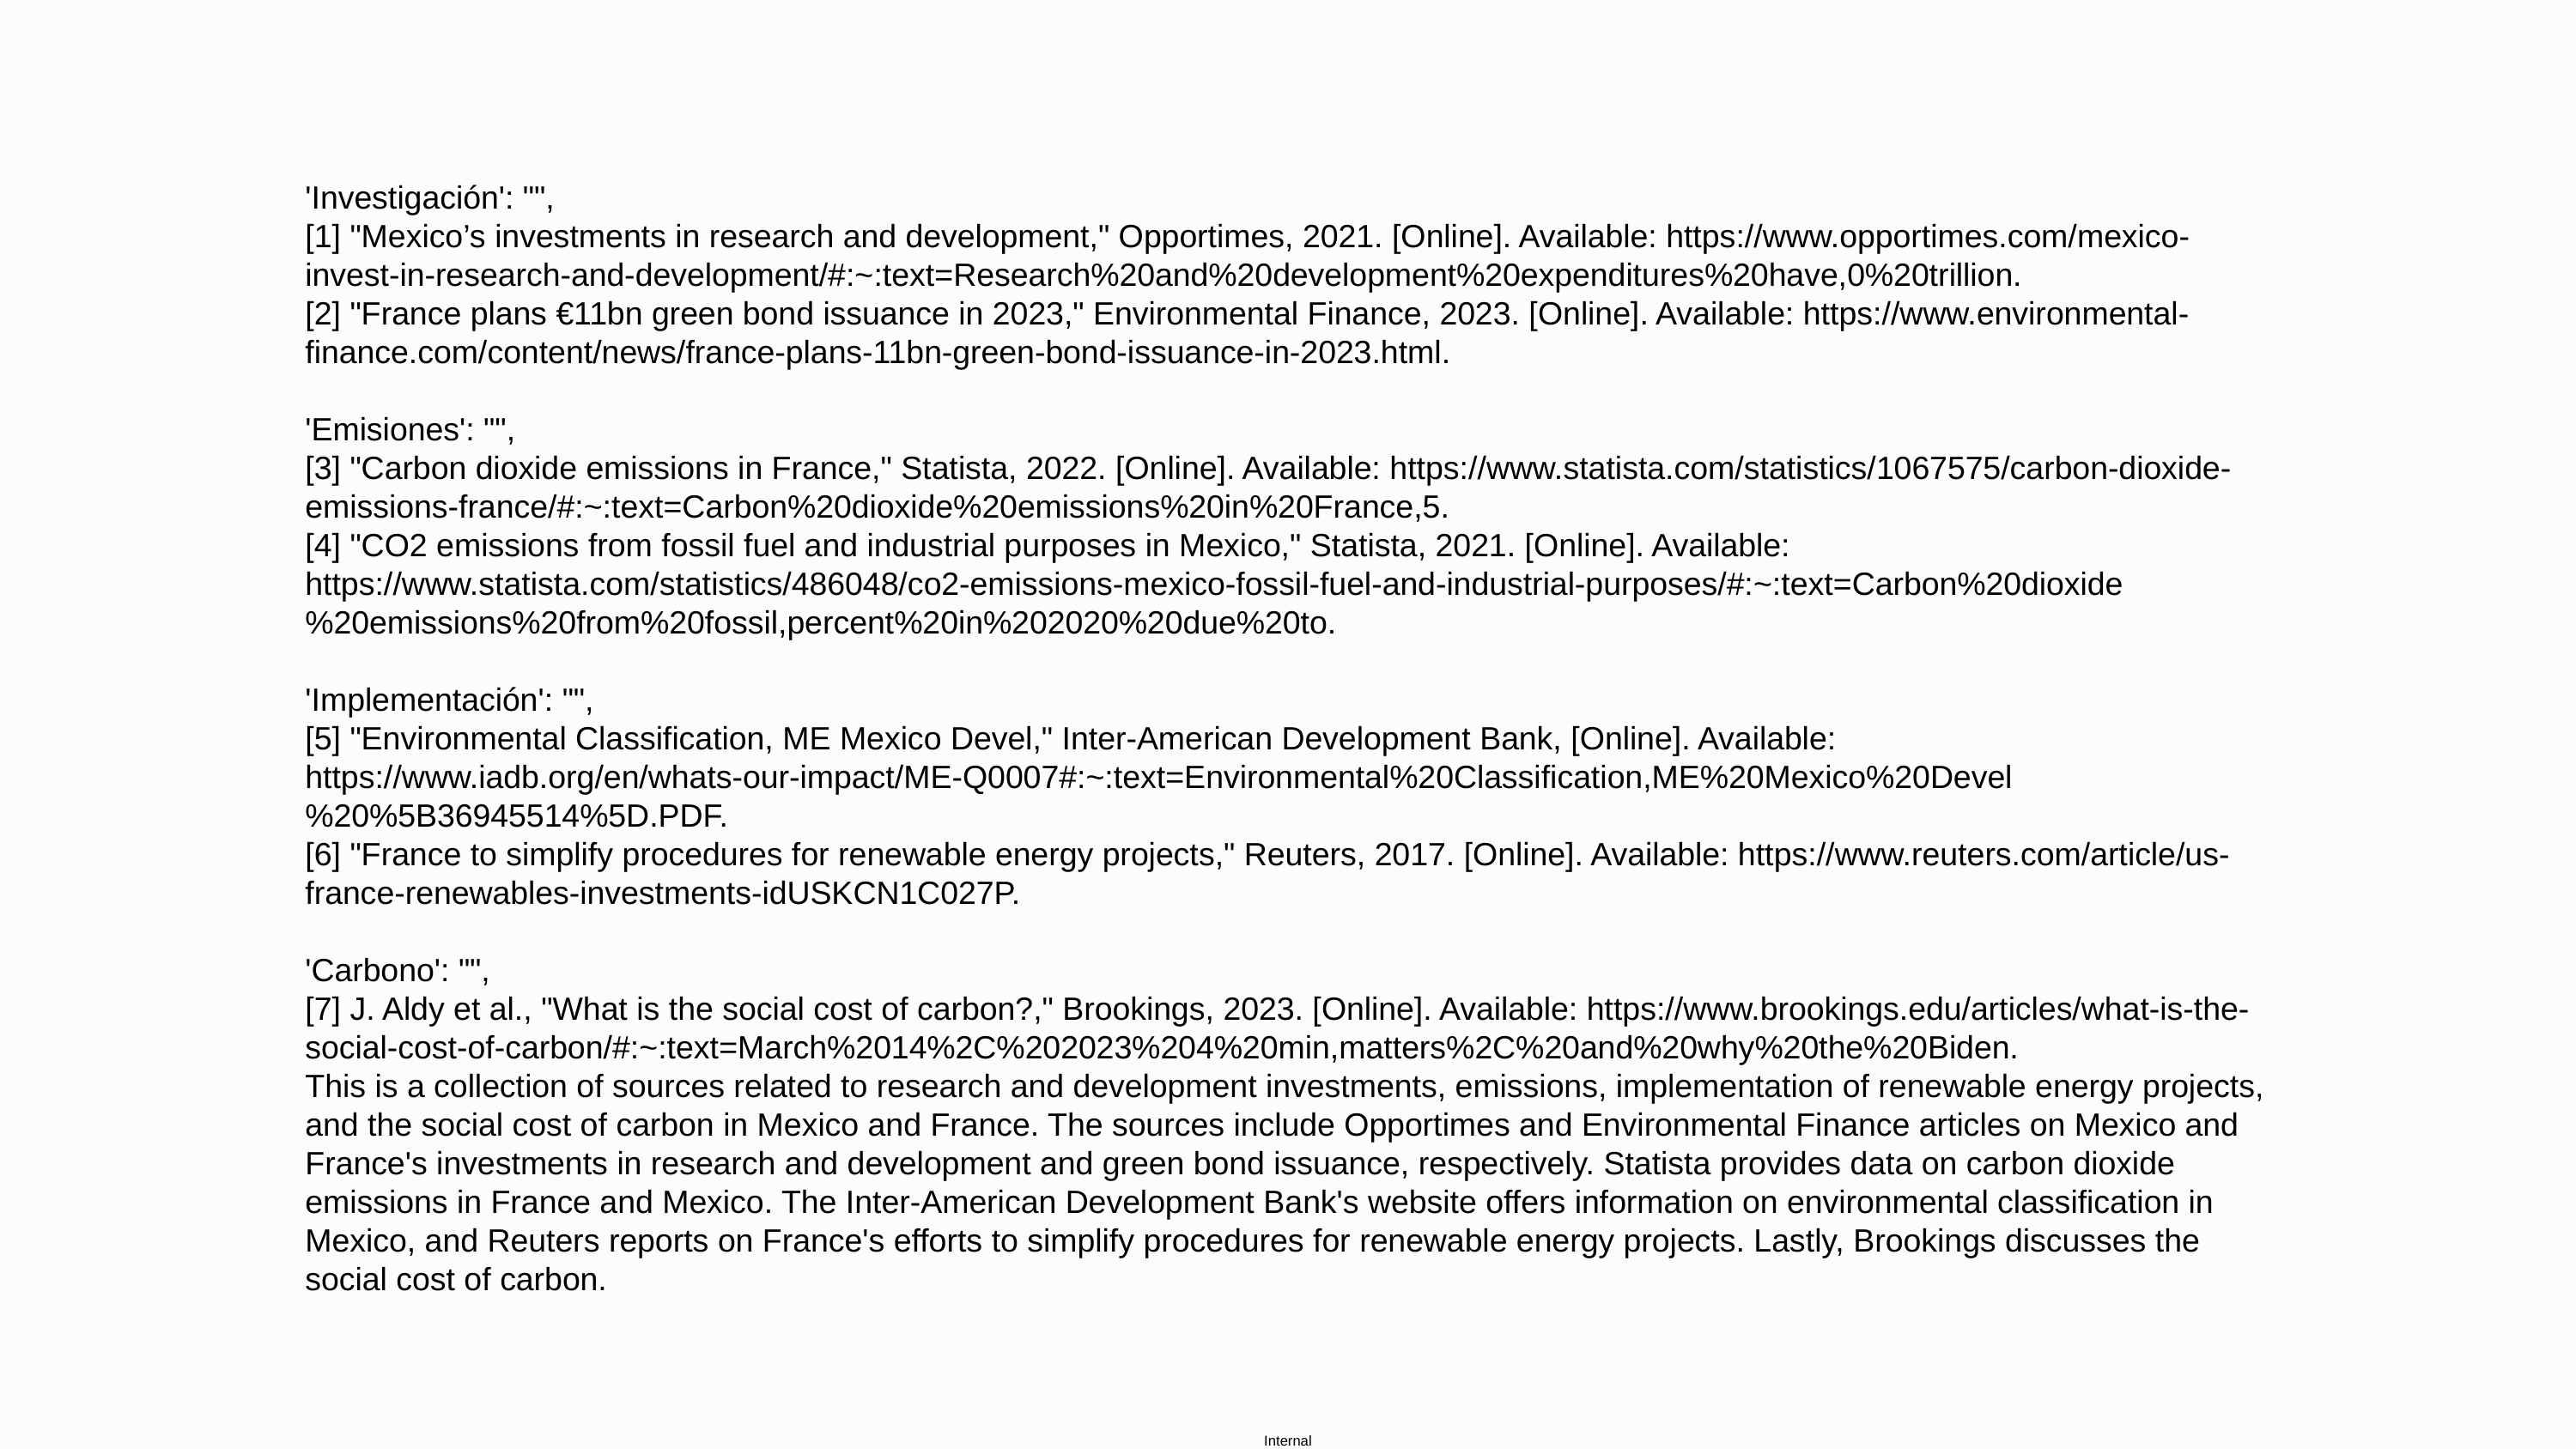

'Investigación': "",
[1] "Mexico’s investments in research and development," Opportimes, 2021. [Online]. Available: https://www.opportimes.com/mexico-invest-in-research-and-development/#:~:text=Research%20and%20development%20expenditures%20have,0%20trillion.
[2] "France plans €11bn green bond issuance in 2023," Environmental Finance, 2023. [Online]. Available: https://www.environmental-finance.com/content/news/france-plans-11bn-green-bond-issuance-in-2023.html.

'Emisiones': "",
[3] "Carbon dioxide emissions in France," Statista, 2022. [Online]. Available: https://www.statista.com/statistics/1067575/carbon-dioxide-emissions-france/#:~:text=Carbon%20dioxide%20emissions%20in%20France,5.
[4] "CO2 emissions from fossil fuel and industrial purposes in Mexico," Statista, 2021. [Online]. Available: https://www.statista.com/statistics/486048/co2-emissions-mexico-fossil-fuel-and-industrial-purposes/#:~:text=Carbon%20dioxide%20emissions%20from%20fossil,percent%20in%202020%20due%20to.

'Implementación': "",
[5] "Environmental Classification, ME Mexico Devel," Inter-American Development Bank, [Online]. Available: https://www.iadb.org/en/whats-our-impact/ME-Q0007#:~:text=Environmental%20Classification,ME%20Mexico%20Devel%20%5B36945514%5D.PDF.
[6] "France to simplify procedures for renewable energy projects," Reuters, 2017. [Online]. Available: https://www.reuters.com/article/us-france-renewables-investments-idUSKCN1C027P.

'Carbono': "",
[7] J. Aldy et al., "What is the social cost of carbon?," Brookings, 2023. [Online]. Available: https://www.brookings.edu/articles/what-is-the-social-cost-of-carbon/#:~:text=March%2014%2C%202023%204%20min,matters%2C%20and%20why%20the%20Biden.
This is a collection of sources related to research and development investments, emissions, implementation of renewable energy projects, and the social cost of carbon in Mexico and France. The sources include Opportimes and Environmental Finance articles on Mexico and France's investments in research and development and green bond issuance, respectively. Statista provides data on carbon dioxide emissions in France and Mexico. The Inter-American Development Bank's website offers information on environmental classification in Mexico, and Reuters reports on France's efforts to simplify procedures for renewable energy projects. Lastly, Brookings discusses the social cost of carbon.